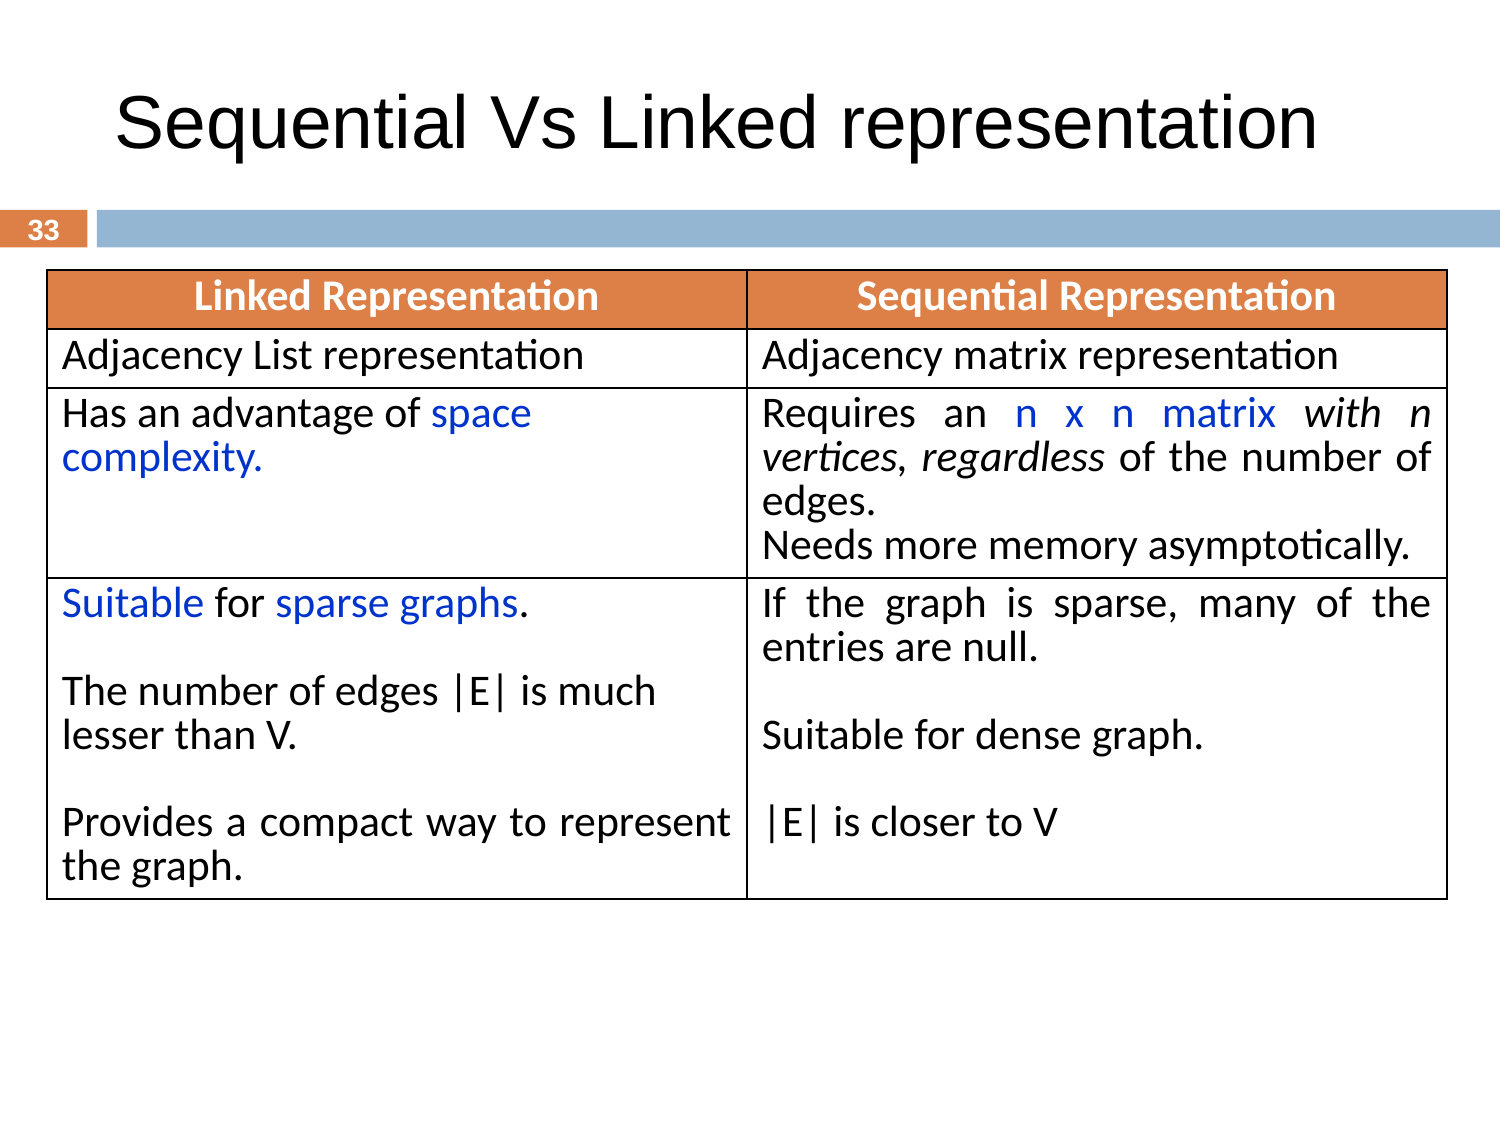

# Sequential Vs Linked representation
33
| Linked Representation | Sequential Representation |
| --- | --- |
| Adjacency List representation | Adjacency matrix representation |
| Has an advantage of space complexity. | Requires an n x n matrix with n vertices, regardless of the number of edges. Needs more memory asymptotically. |
| Suitable for sparse graphs. The number of edges |E| is much lesser than V. Provides a compact way to represent the graph. | If the graph is sparse, many of the entries are null. Suitable for dense graph. |E| is closer to V |